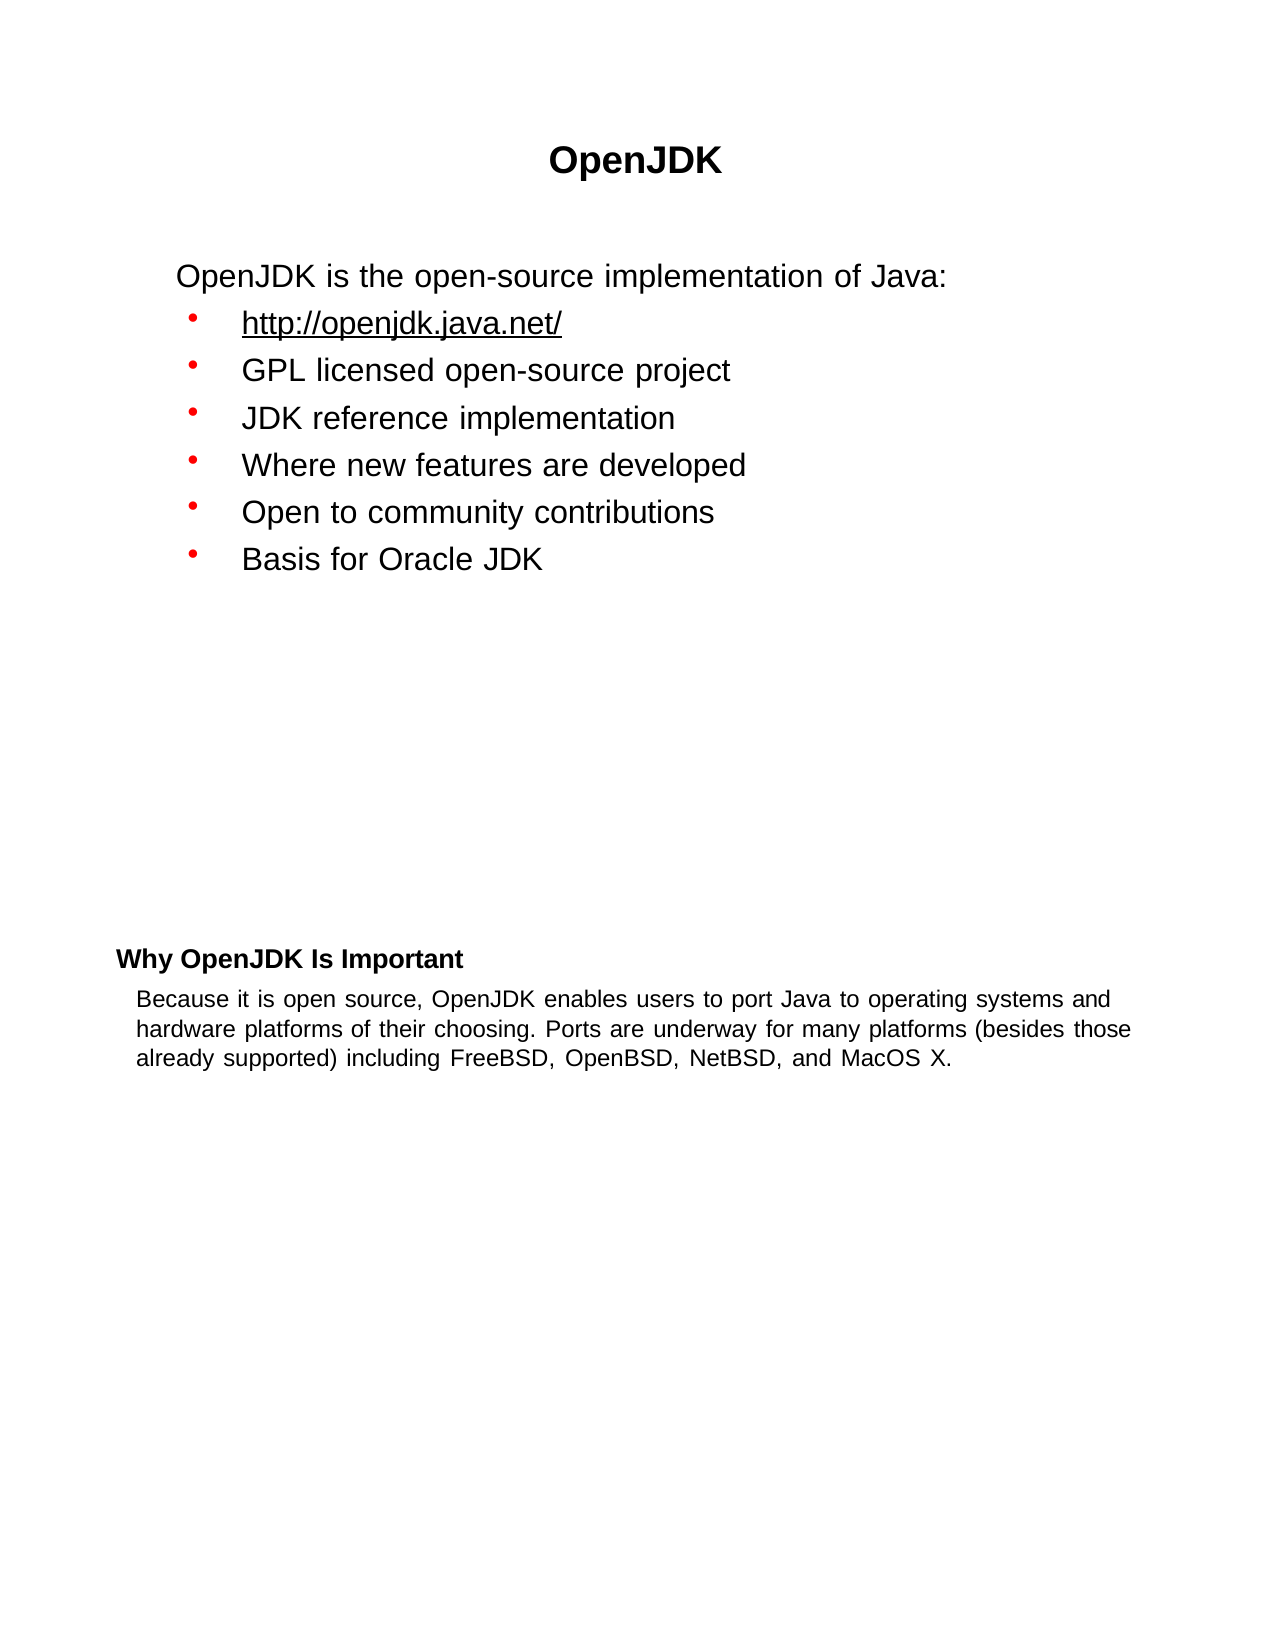

OpenJDK

OpenJDK is the open-source implementation of Java:
http://openjdk.java.net/
GPL licensed open-source project
JDK reference implementation
Where new features are developed
Open to community contributions
Basis for Oracle JDK

Why OpenJDK Is Important
Because it is open source, OpenJDK enables users to port Java to operating systems and hardware platforms of their choosing. Ports are underway for many platforms (besides those already supported) including FreeBSD, OpenBSD, NetBSD, and MacOS X.